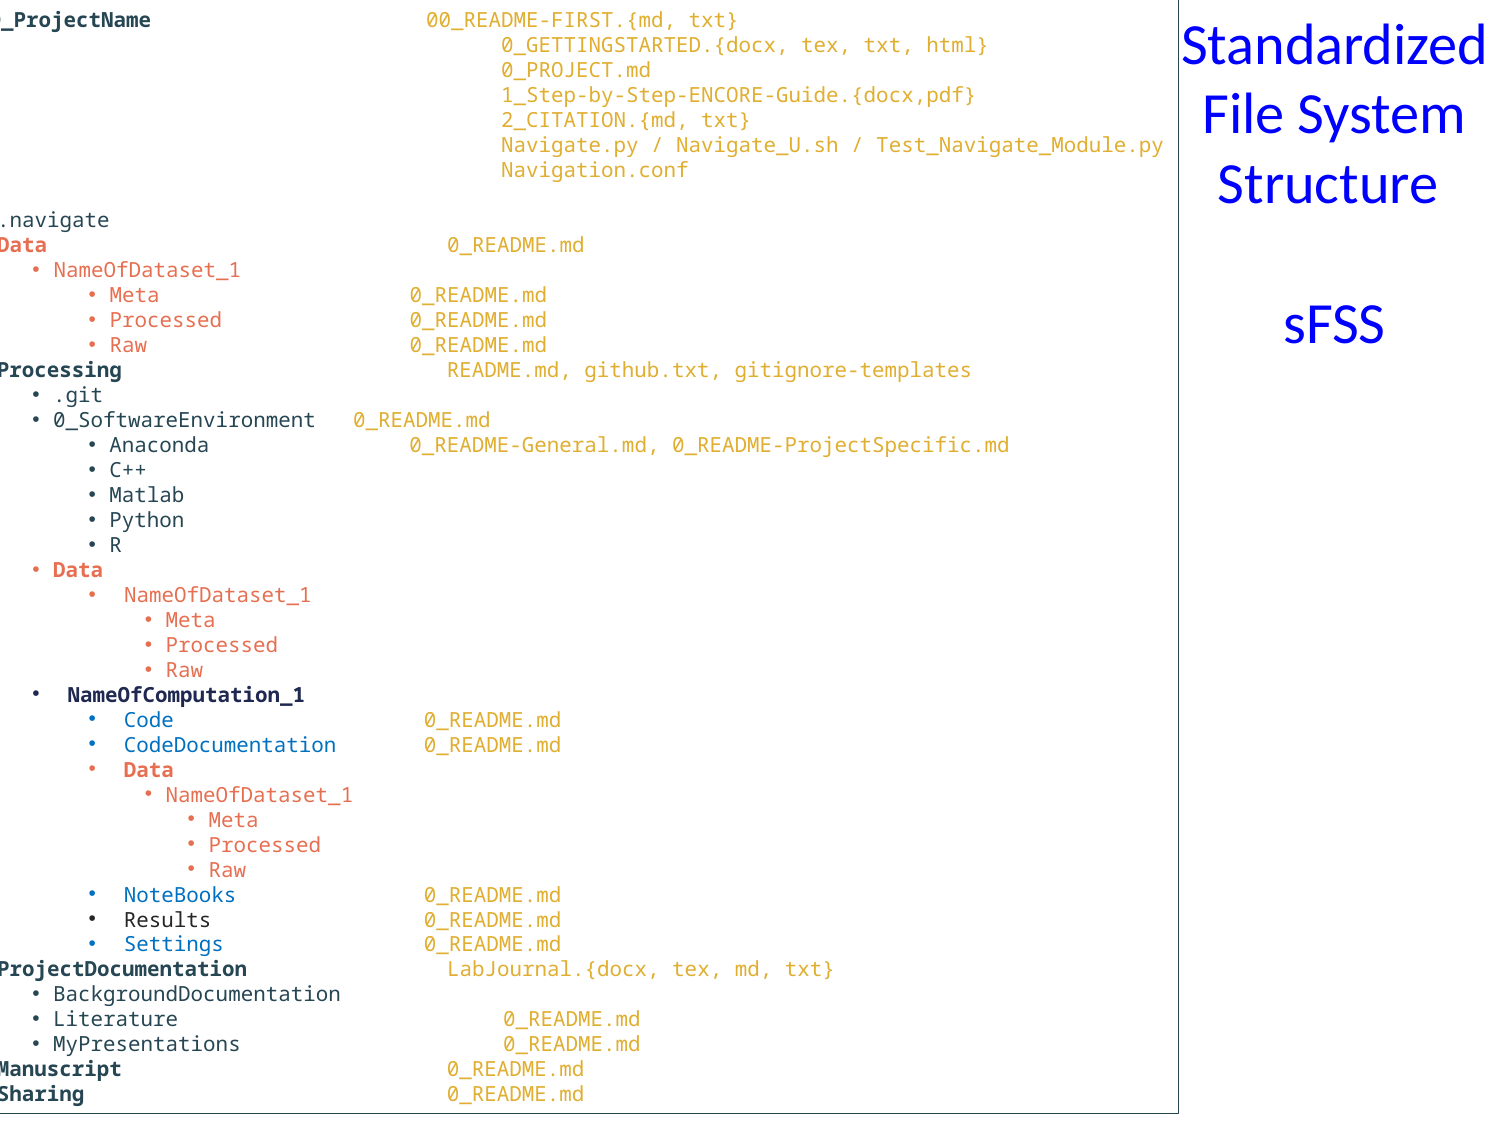

# Standardized File System Structure sFSS
ID_ProjectName		00_README-FIRST.{md, txt}
	0_GETTINGSTARTED.{docx, tex, txt, html}
	0_PROJECT.md
	1_Step-by-Step-ENCORE-Guide.{docx,pdf}
	2_CITATION.{md, txt}
	Navigate.py / Navigate_U.sh / Test_Navigate_Module.py
	Navigation.conf

.navigate
Data                  		0_README.md
NameOfDataset_1
Meta      		0_README.md
Processed 		0_README.md
Raw       		0_README.md
Processing            		README.md, github.txt, gitignore-templates
.git
0_SoftwareEnvironment 	0_README.md
Anaconda        	0_README-General.md, 0_README-ProjectSpecific.md
C++
Matlab
Python
R
Data
NameOfDataset_1
Meta
Processed
Raw
NameOfComputation_1
Code              	0_README.md
CodeDocumentation  	0_README.md
Data
NameOfDataset_1
Meta
Processed
Raw
NoteBooks         	0_README.md
Results           	0_README.md
Settings          	0_README.md
ProjectDocumentation           	LabJournal.{docx, tex, md, txt}
BackgroundDocumentation
Literature              	0_README.md
MyPresentations         	0_README.md
Manuscript                    	0_README.md
Sharing                      	0_README.md